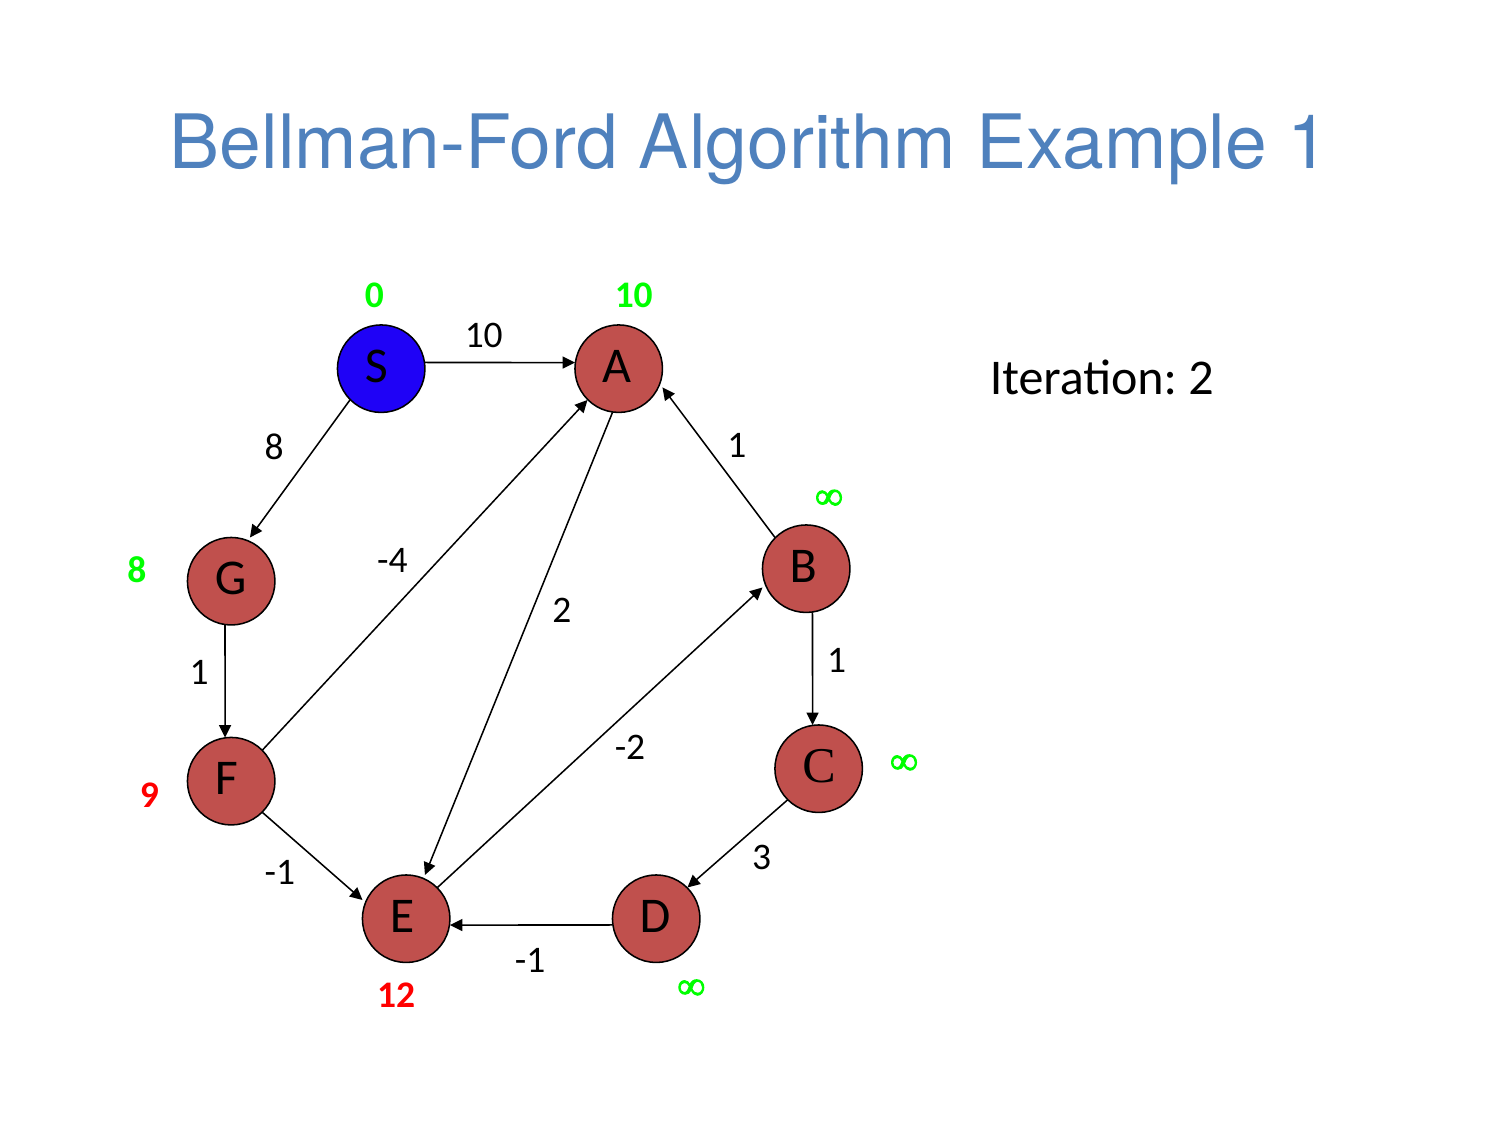

# Bellman-Ford Algorithm Example 1
0
10
10

S

A
Iteration: 2

1
8
∞

B
-4
8

G
2

1
1
-2

C
∞

F
9

3
-1

E

D

-1
∞
12